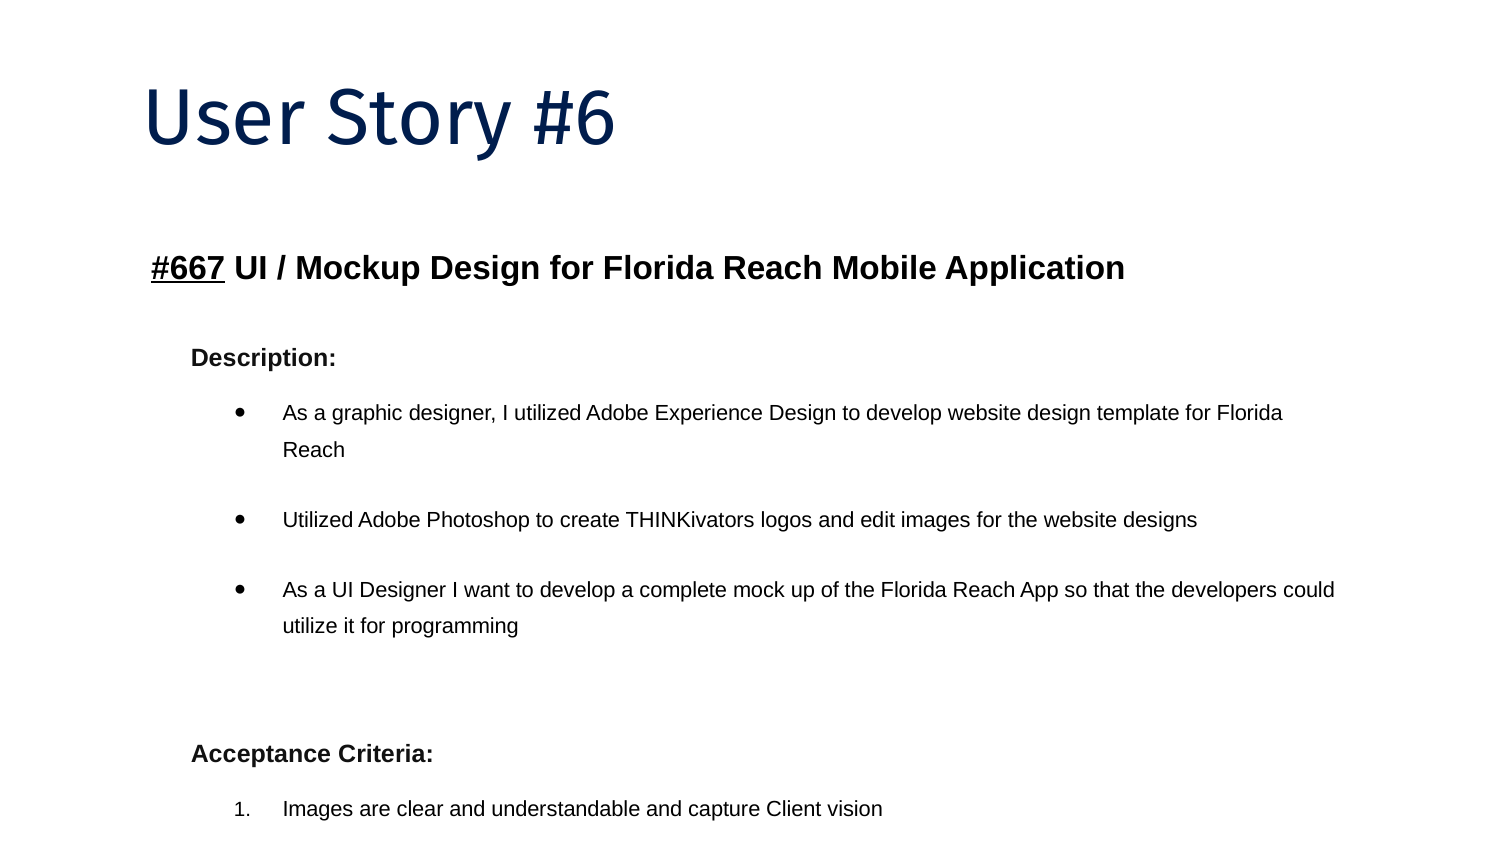

# User Story #6
#667 UI / Mockup Design for Florida Reach Mobile Application

Description:
As a graphic designer, I utilized Adobe Experience Design to develop website design template for Florida Reach
Utilized Adobe Photoshop to create THINKivators logos and edit images for the website designs
As a UI Designer I want to develop a complete mock up of the Florida Reach App so that the developers could utilize it for programming

Acceptance Criteria:
Images are clear and understandable and capture Client vision
Mockup contains high quality visuals and  images ,and content draft from documents Clients provided
Mockups are created in a cross-platform tool for designing and prototyping websites and mobile app  another team members have the ability to utilize same software-i.e. Adobe Experience Design/